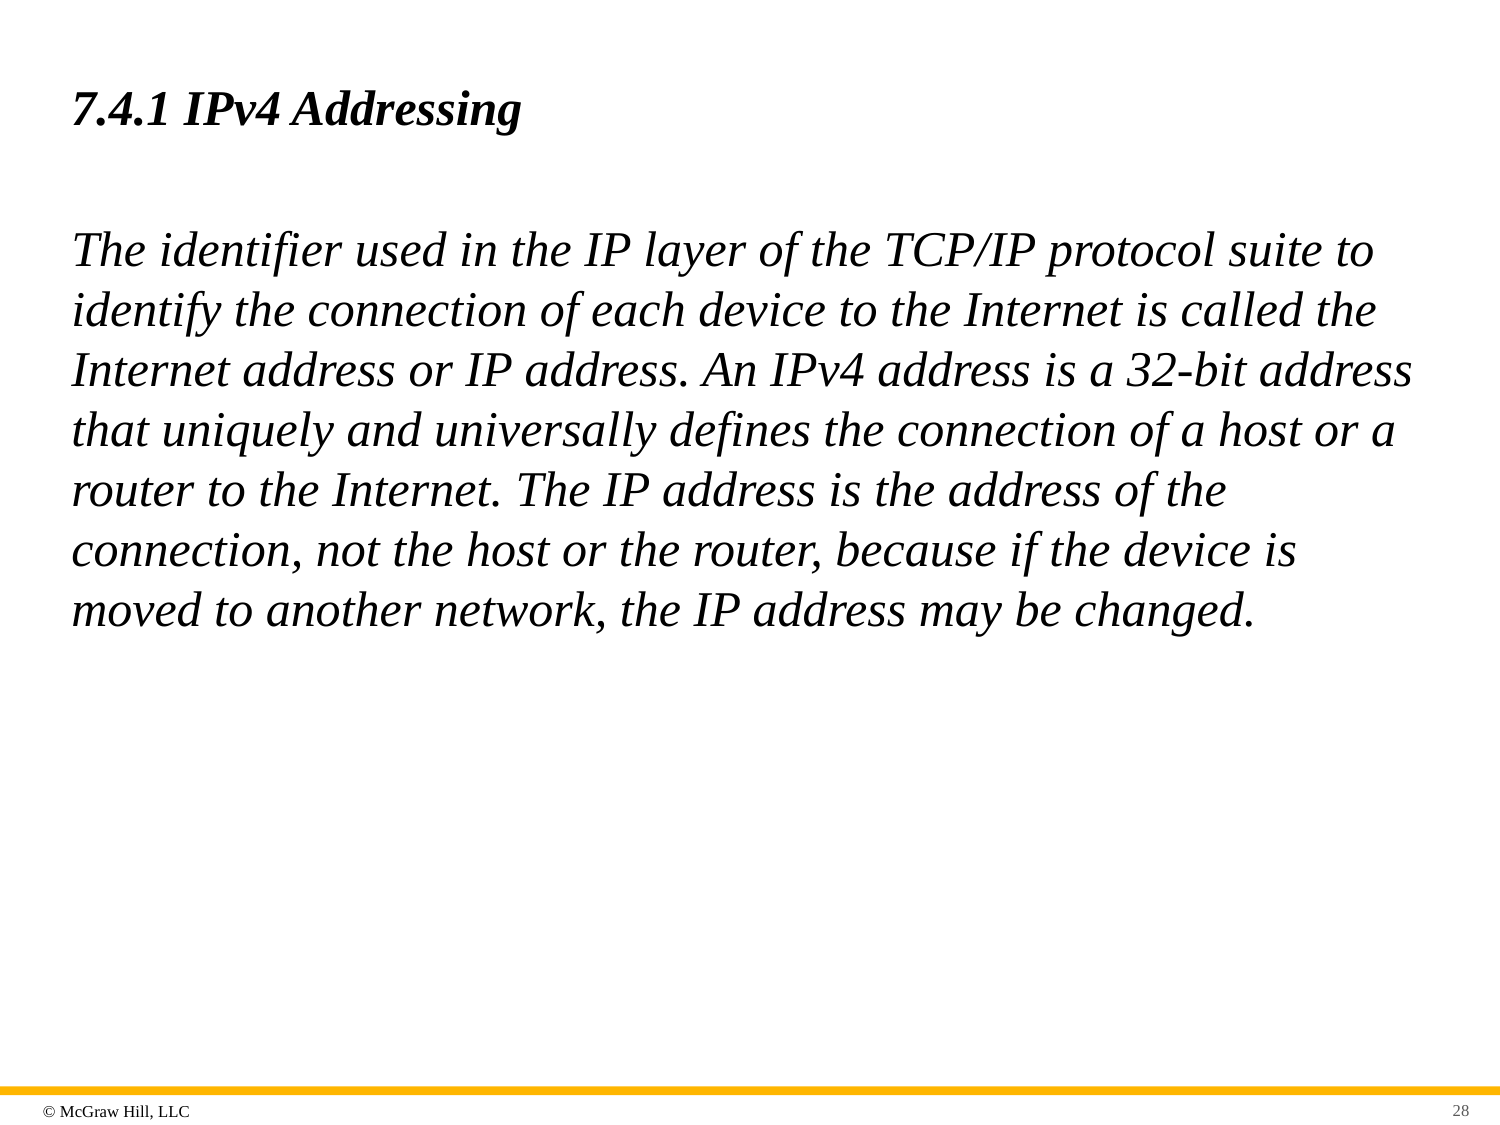

# 7.4.1 IPv4 Addressing
The identifier used in the IP layer of the TCP/IP protocol suite to identify the connection of each device to the Internet is called the Internet address or IP address. An IPv4 address is a 32-bit address that uniquely and universally defines the connection of a host or a router to the Internet. The IP address is the address of the connection, not the host or the router, because if the device is moved to another network, the IP address may be changed.
28